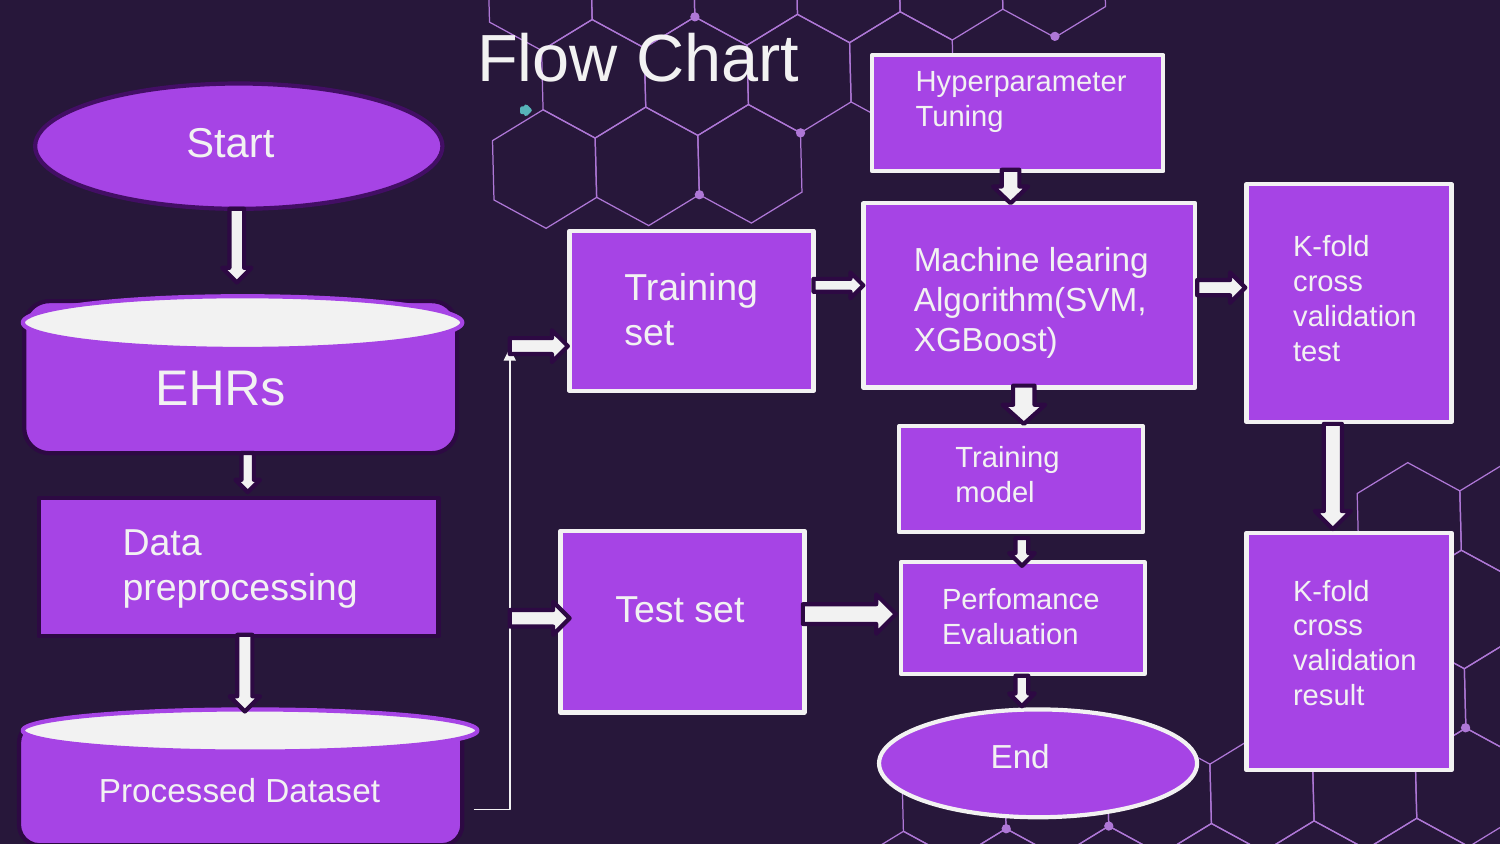

Flow Chart

Hyperparameter Tuning

Start

K-fold cross validation test

Machine learing Algorithm(SVM,
XGBoost)

Training set

EHRs

#

Training model

Data   preprocessing

K-fold cross validation result
Perfomance Evaluation
Test set

End
Processed Dataset